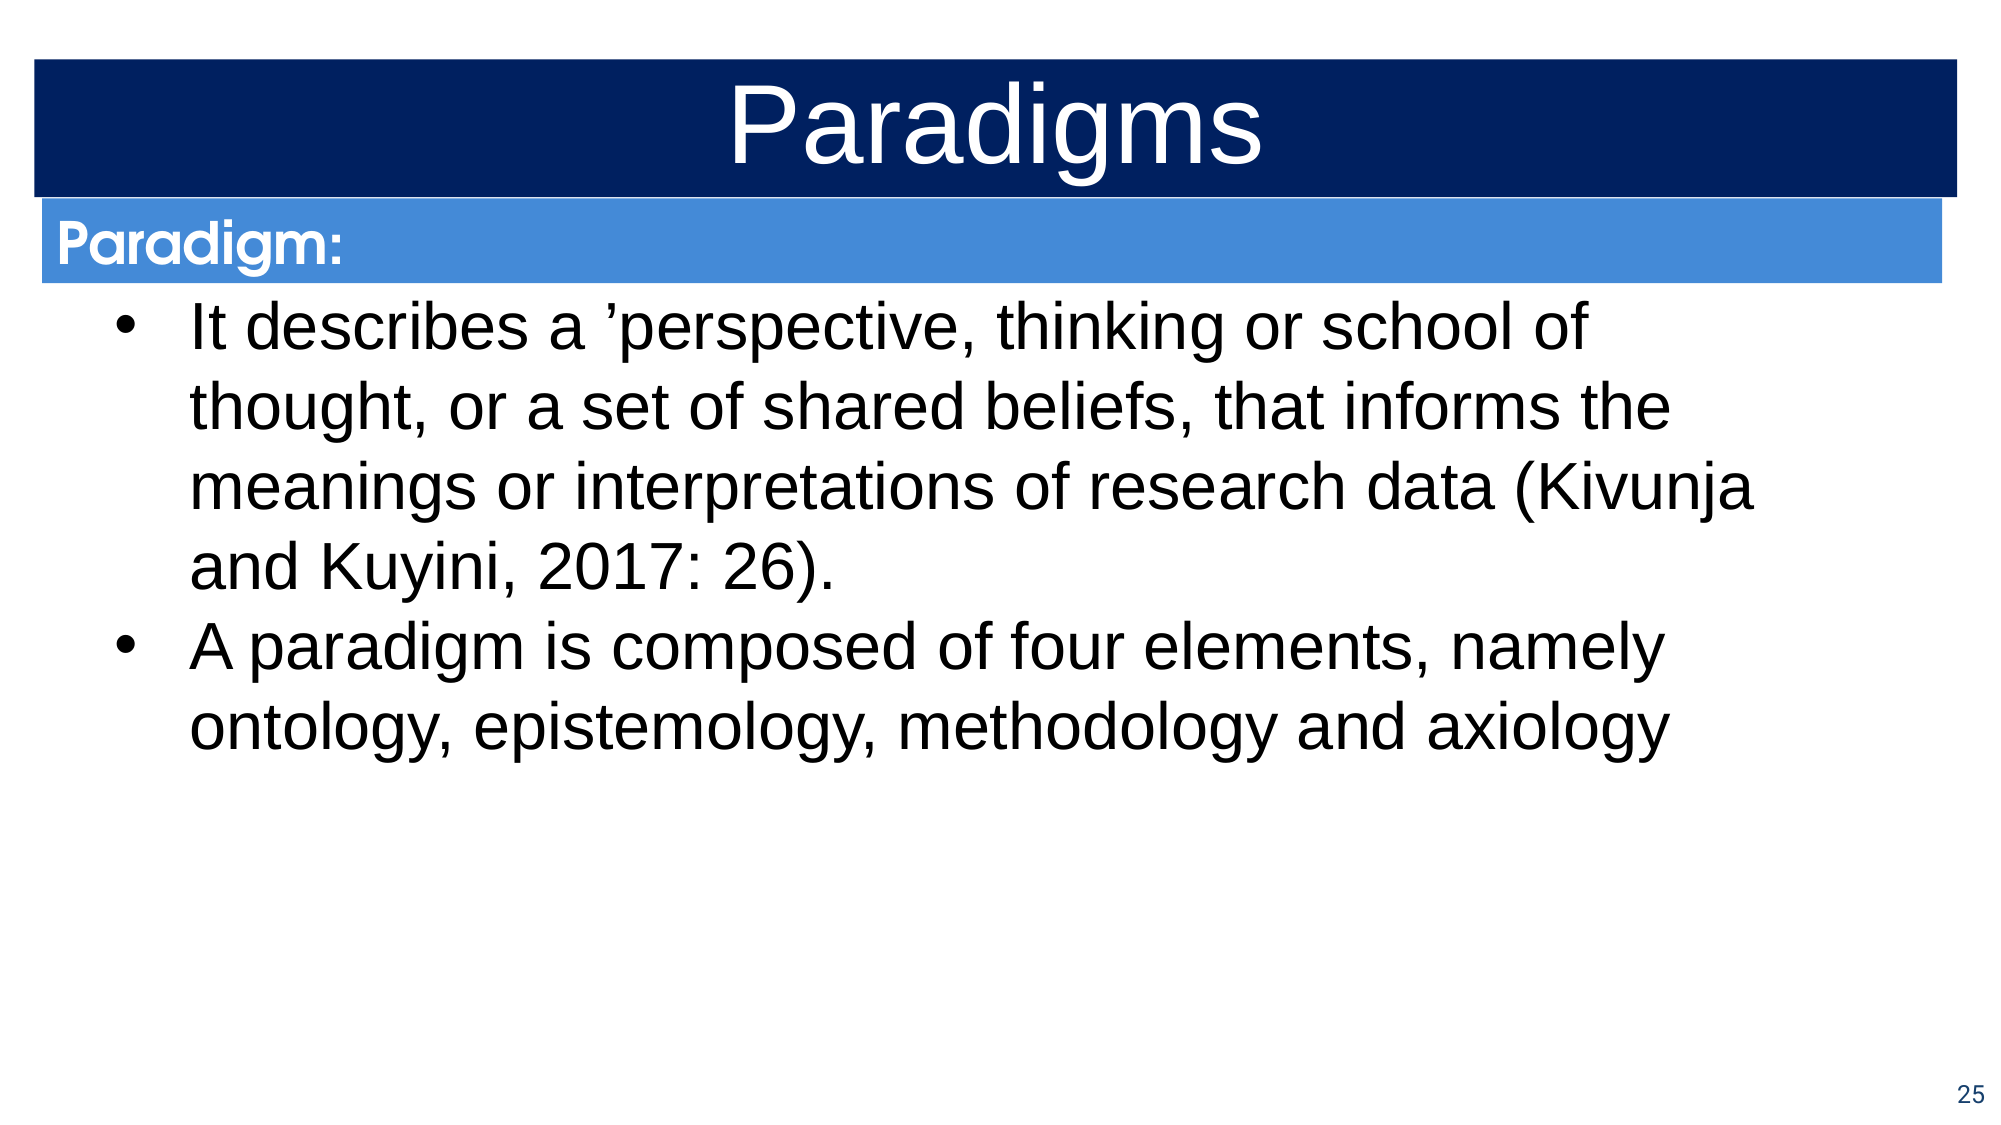

Paradigms
Paradigm:
It describes a ’perspective, thinking or school of thought, or a set of shared beliefs, that informs the meanings or interpretations of research data (Kivunja and Kuyini, 2017: 26).
A paradigm is composed of four elements, namely ontology, epistemology, methodology and axiology

25